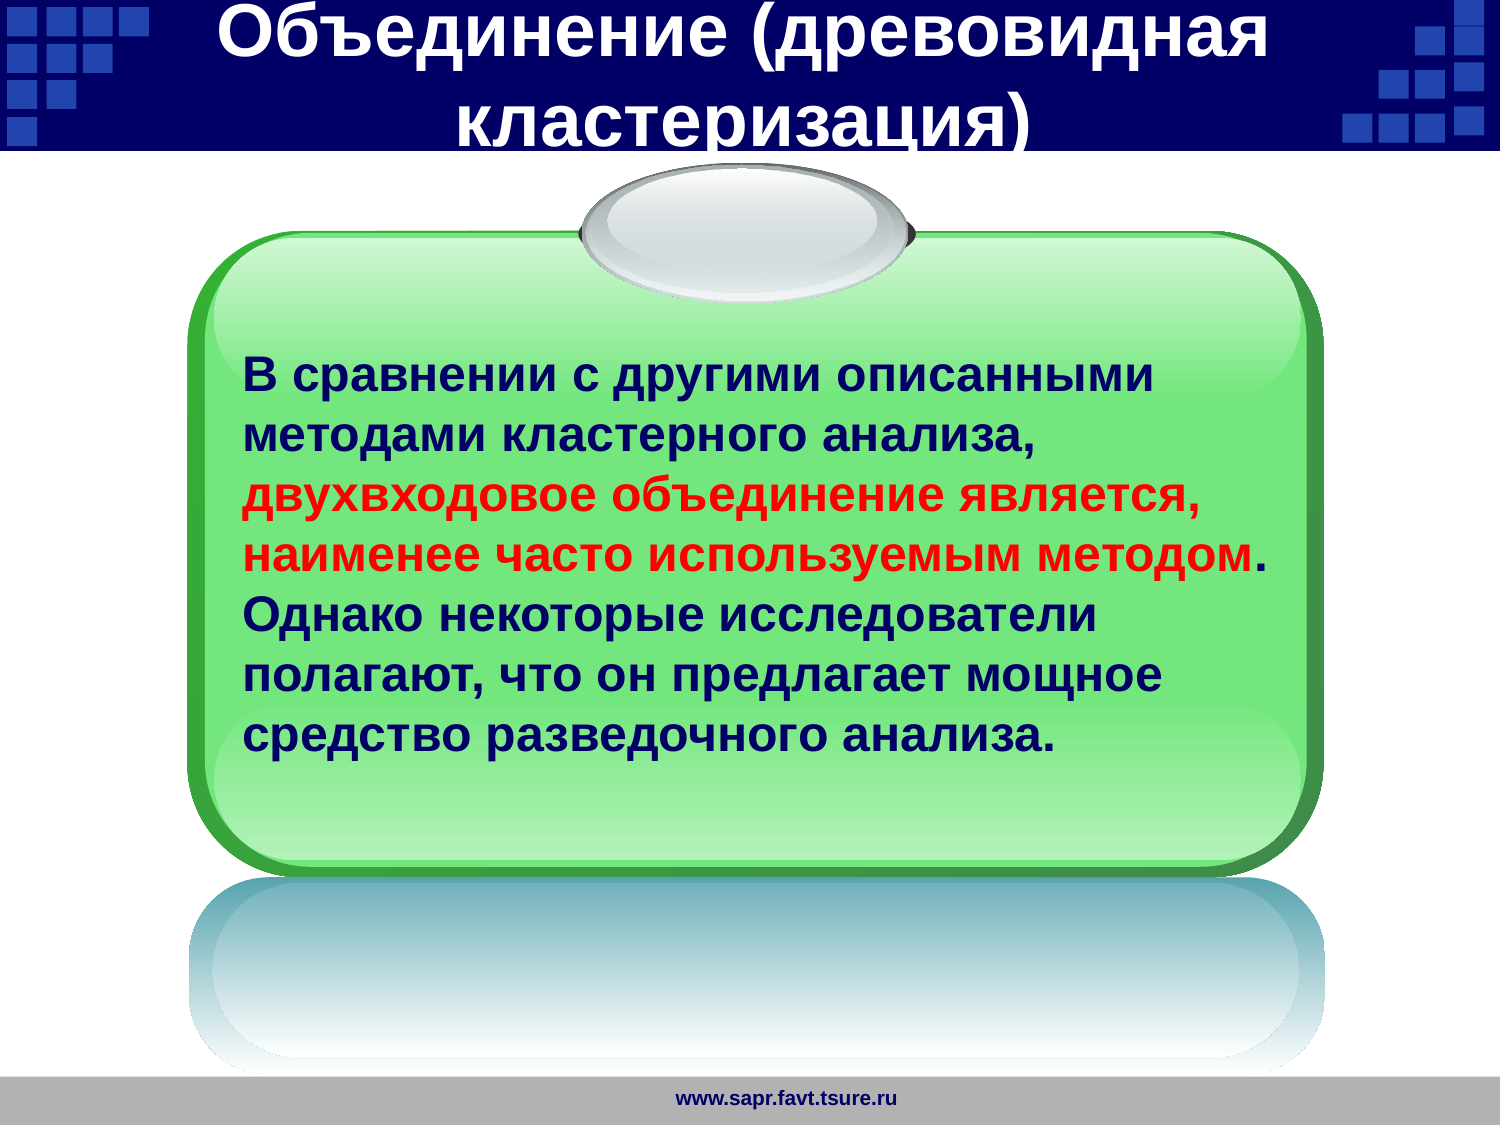

Объединение (древовидная кластеризация)

В сравнении с другими описанными методами кластерного анализа, двухвходовое объединение является, наименее часто используемым методом. Однако некоторые исследователи полагают, что он предлагает мощное средство разведочного анализа.

www.sapr.favt.tsure.ru